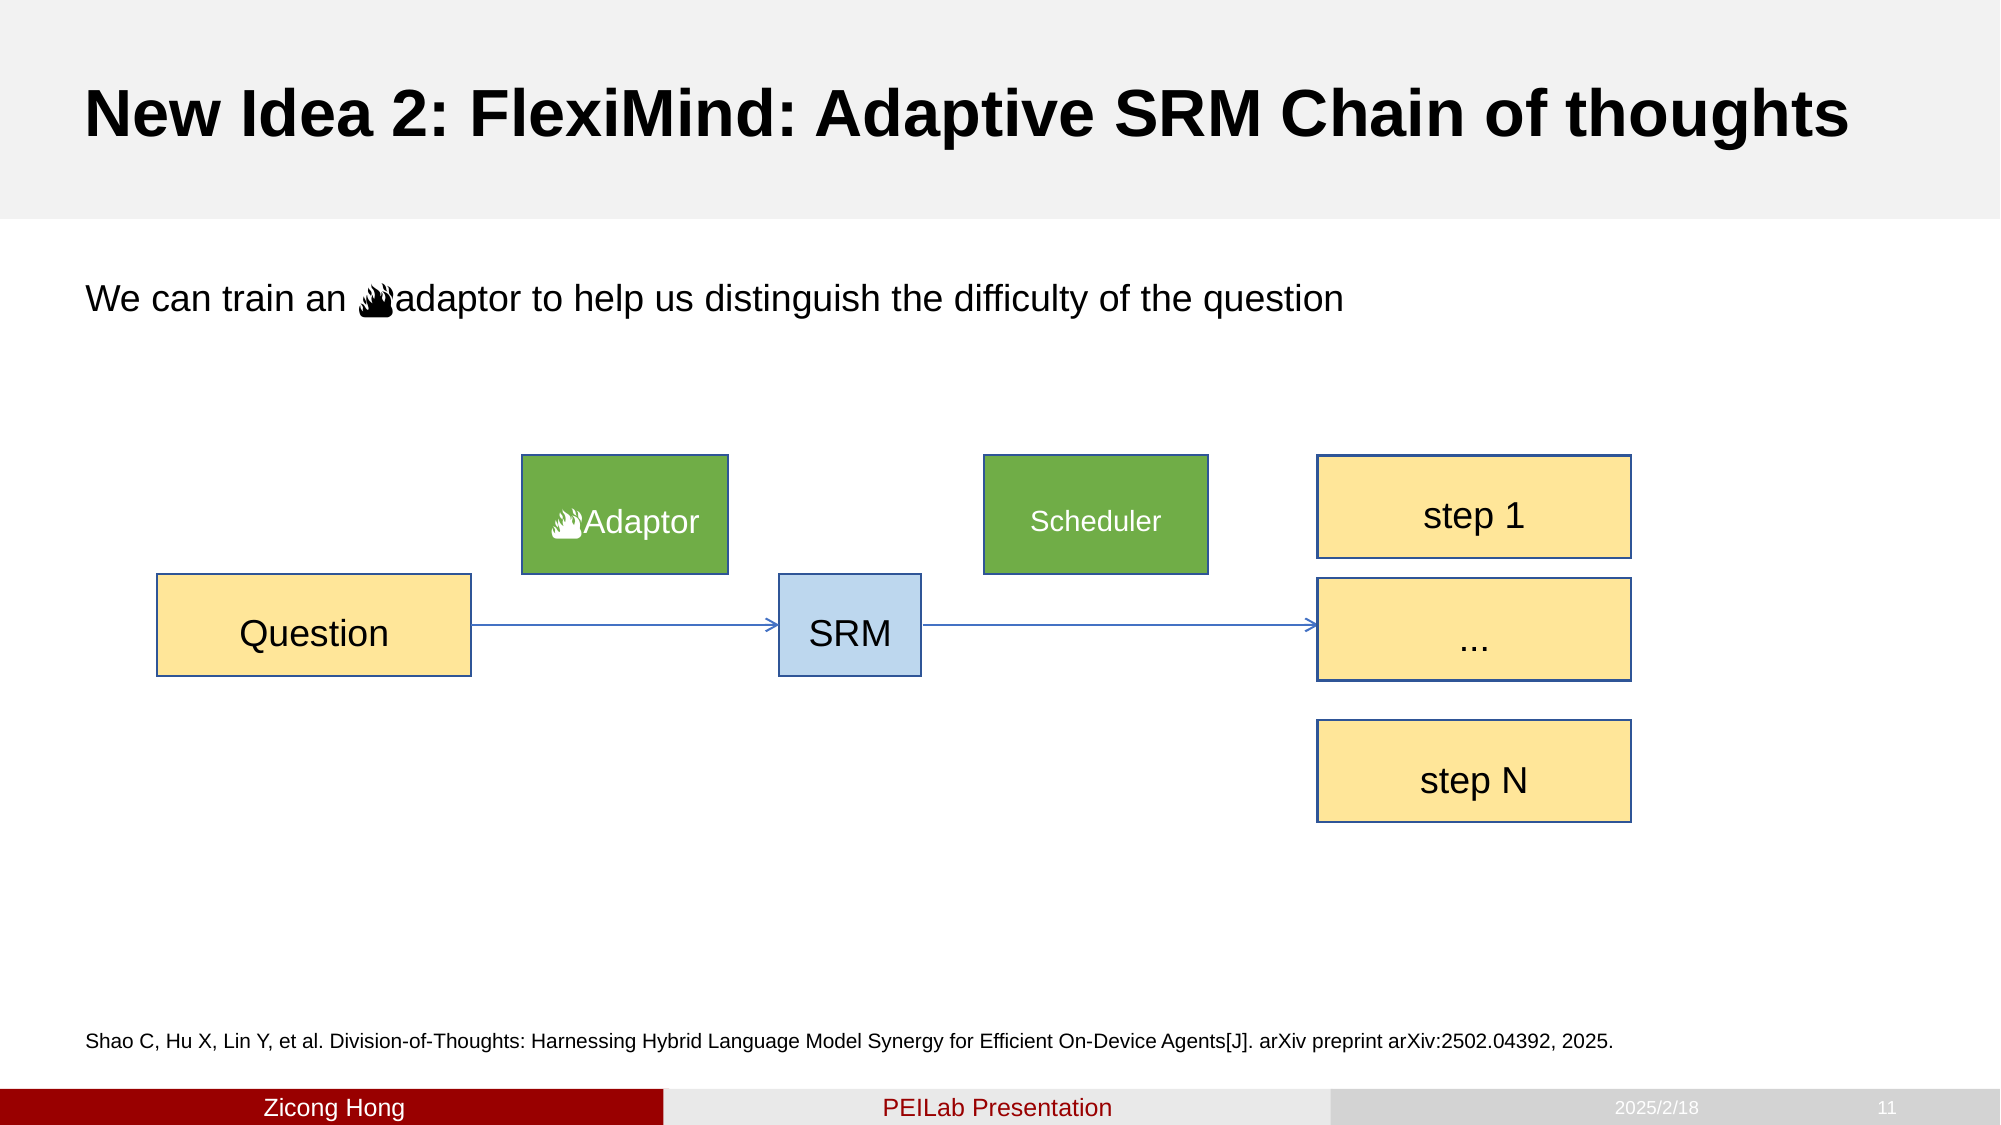

New Idea 2: FlexiMind: Adaptive SRM Chain of thoughts
We can train an 🔥adaptor to help us distinguish the difficulty of the question
🔥Adaptor
Scheduler
step 1
Question
SRM
...
step N
Shao C, Hu X, Lin Y, et al. Division-of-Thoughts: Harnessing Hybrid Language Model Synergy for Efficient On-Device Agents[J]. arXiv preprint arXiv:2502.04392, 2025.